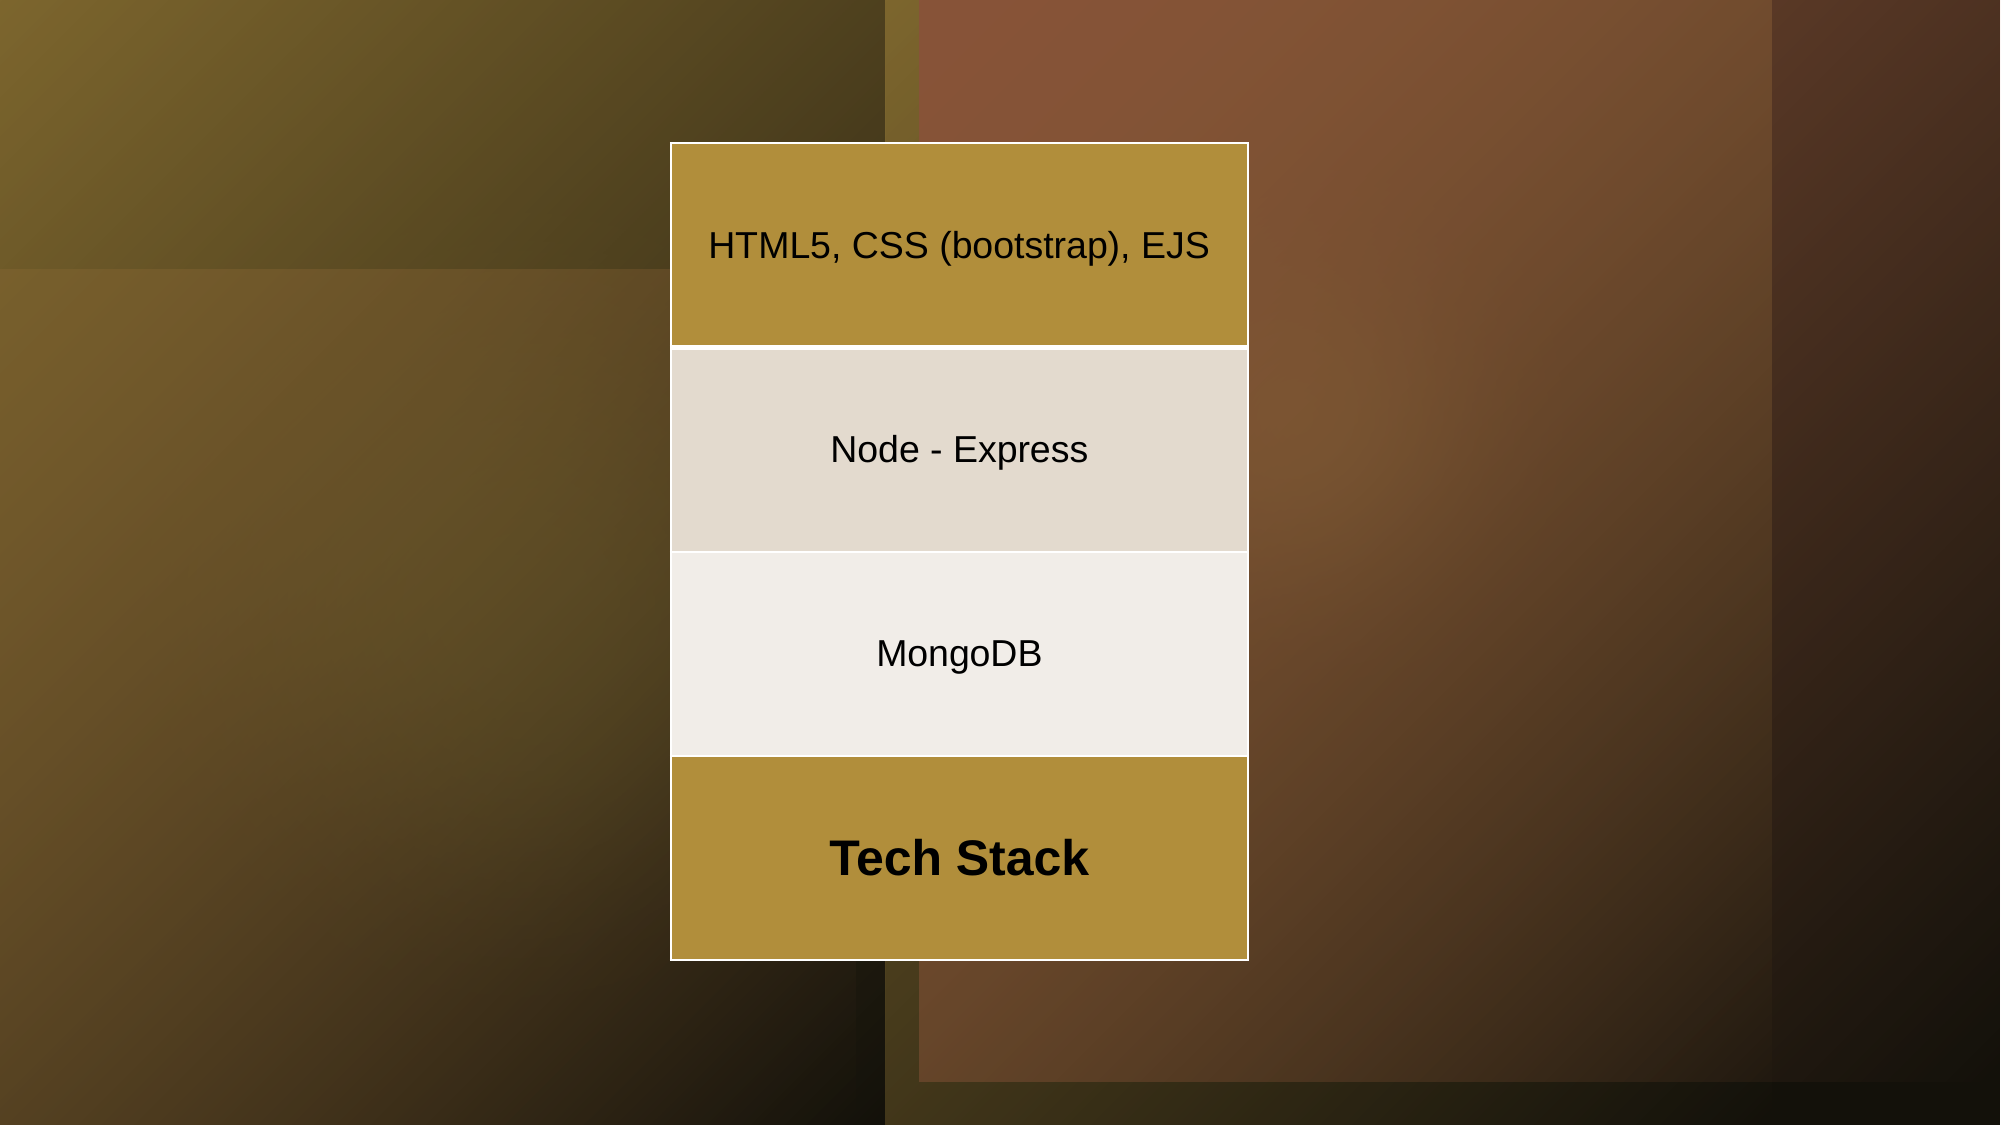

| HTML5, CSS (bootstrap), EJS |
| --- |
| Node - Express |
| MongoDB |
| Tech Stack |